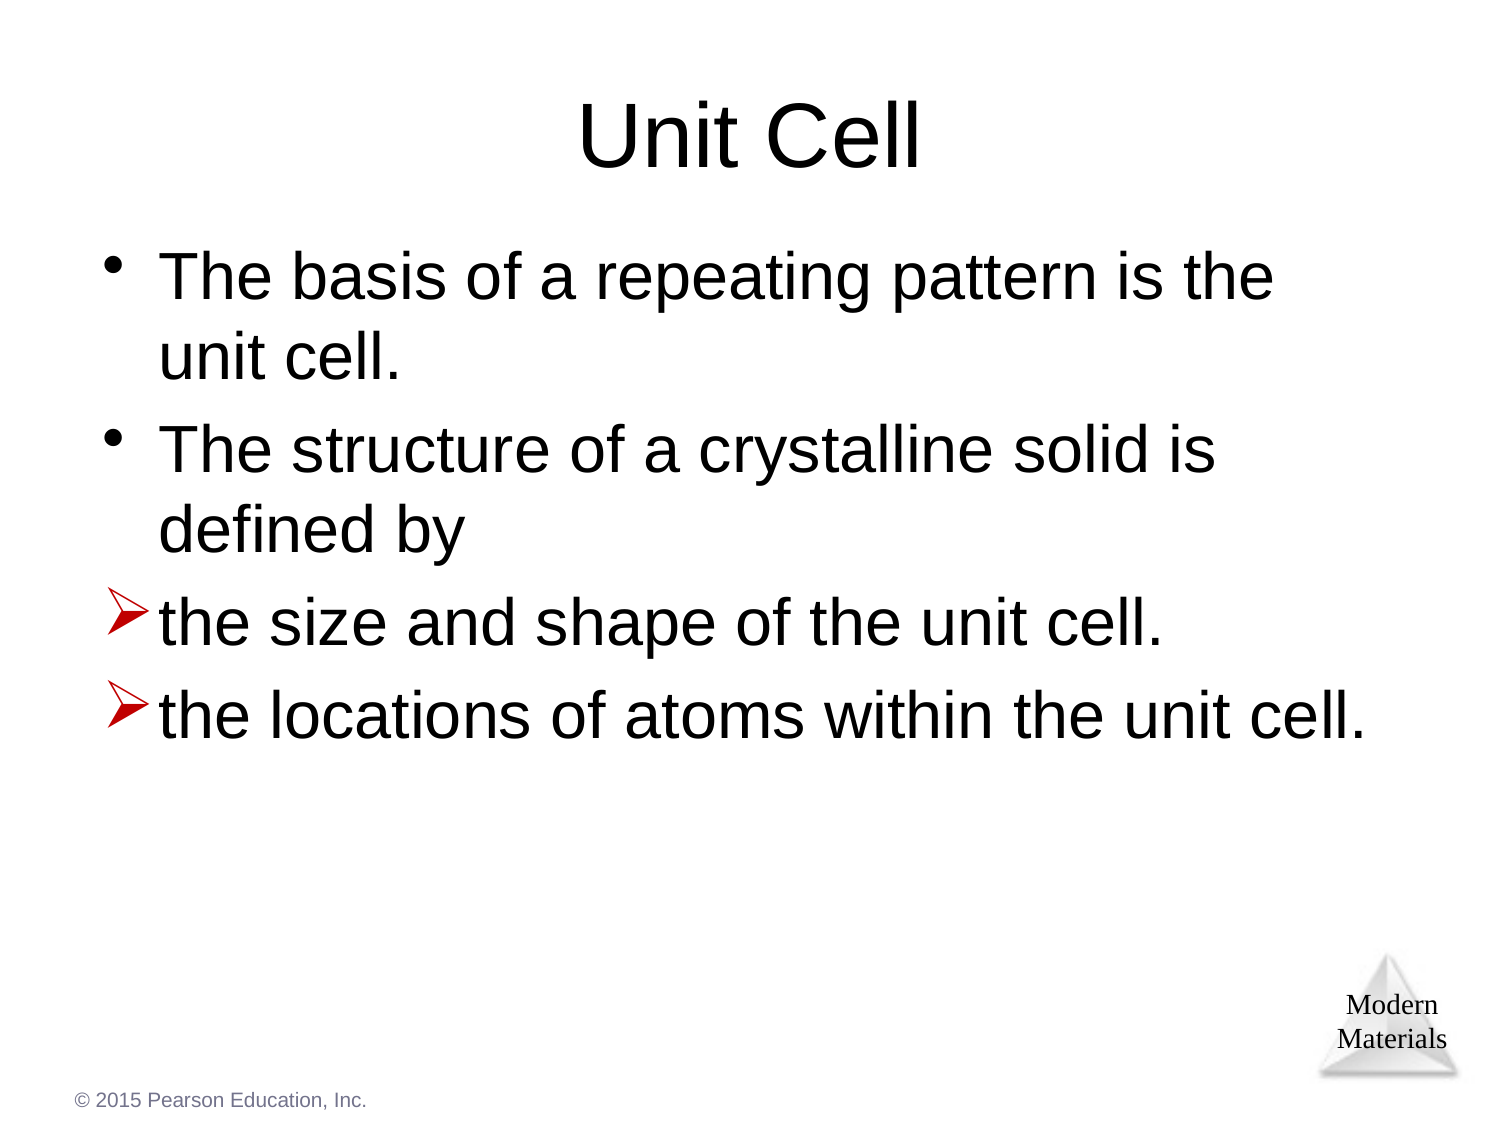

# Unit Cell
The basis of a repeating pattern is the unit cell.
The structure of a crystalline solid is defined by
the size and shape of the unit cell.
the locations of atoms within the unit cell.